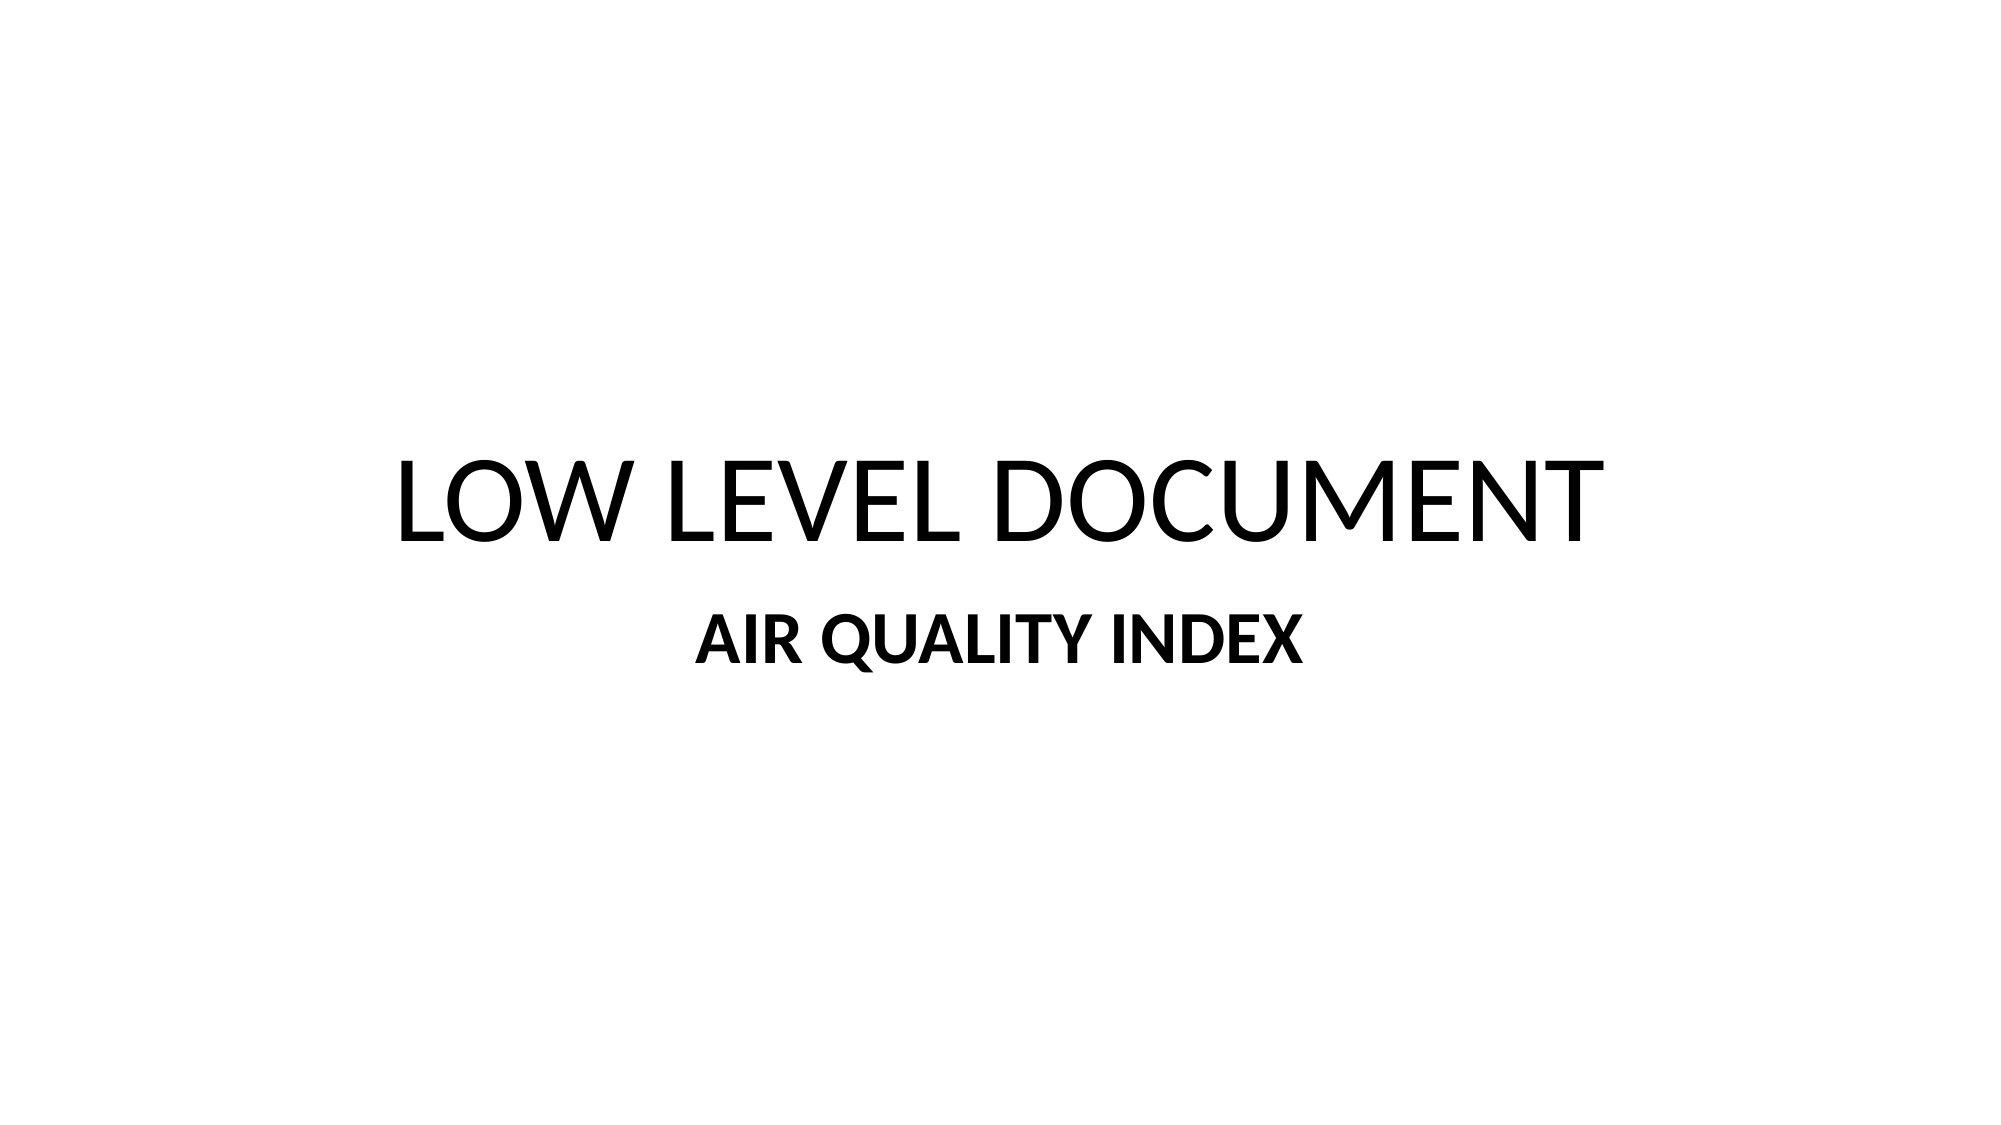

# LOW LEVEL DOCUMENT
AIR QUALITY INDEX